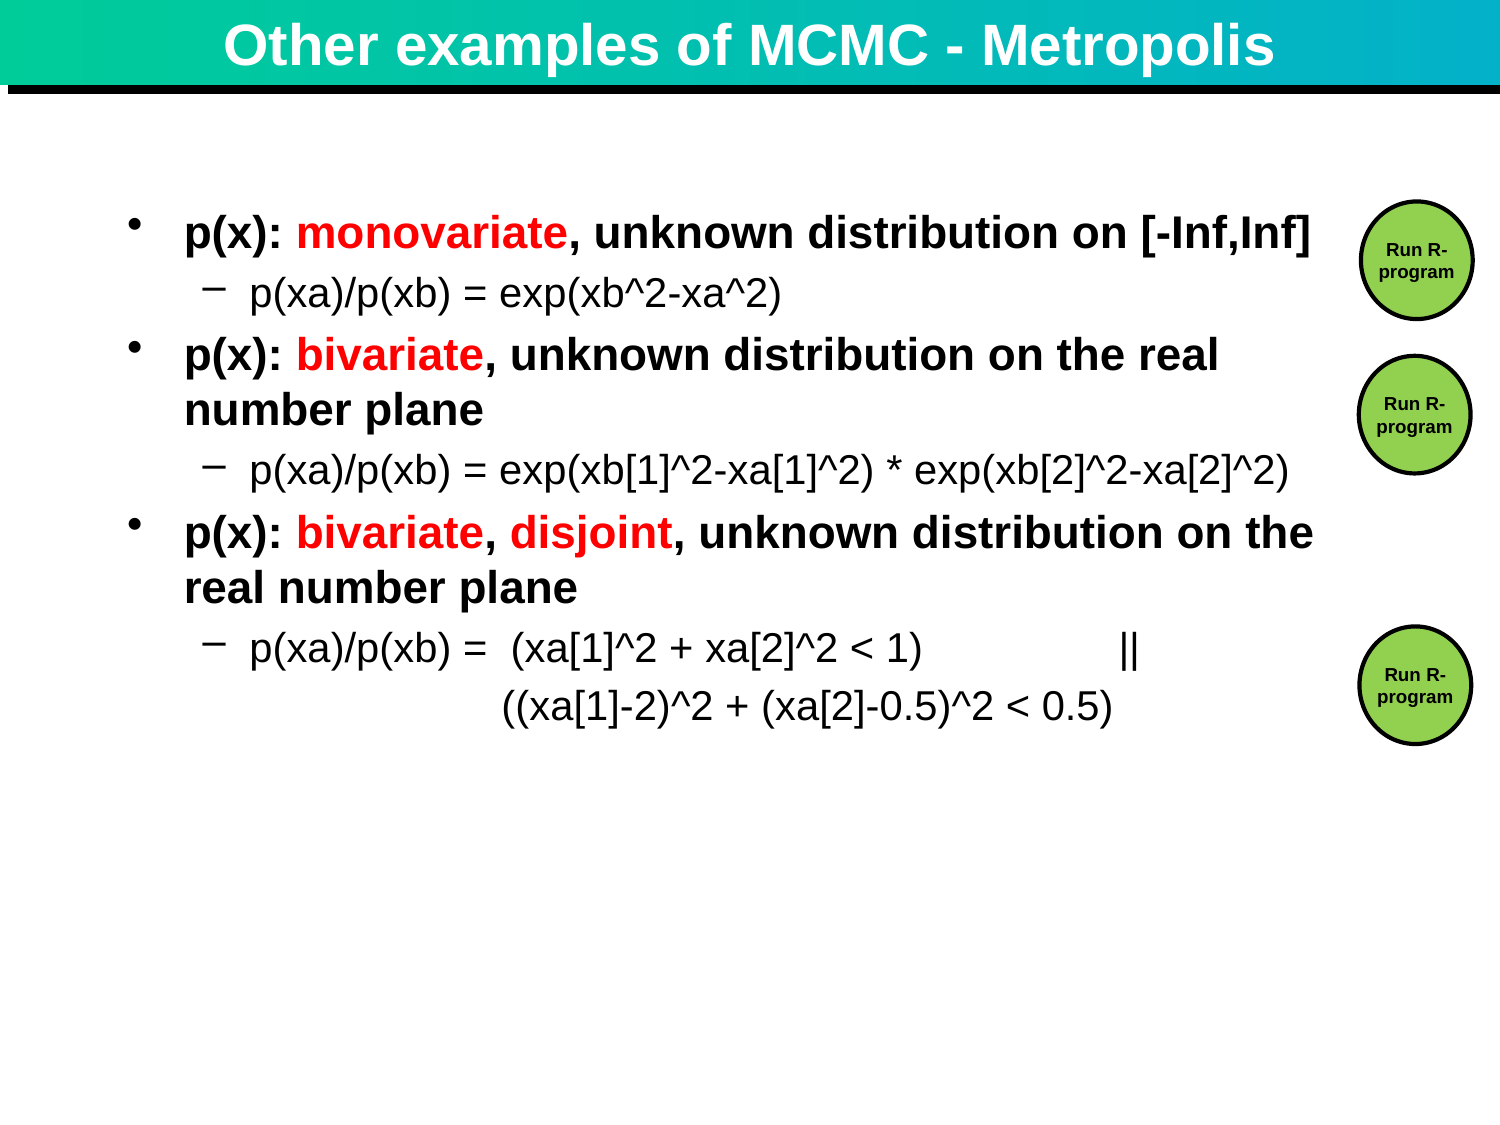

# Other examples of MCMC - Metropolis
p(x): monovariate, unknown distribution on [-Inf,Inf]
p(xa)/p(xb) = exp(xb^2-xa^2)
p(x): bivariate, unknown distribution on the real number plane
p(xa)/p(xb) = exp(xb[1]^2-xa[1]^2) * exp(xb[2]^2-xa[2]^2)
p(x): bivariate, disjoint, unknown distribution on the real number plane
p(xa)/p(xb) =  (xa[1]^2 + xa[2]^2 < 1)                 ||
                          ((xa[1]-2)^2 + (xa[2]-0.5)^2 < 0.5)
Run R-program
Run R-program
Run R-program